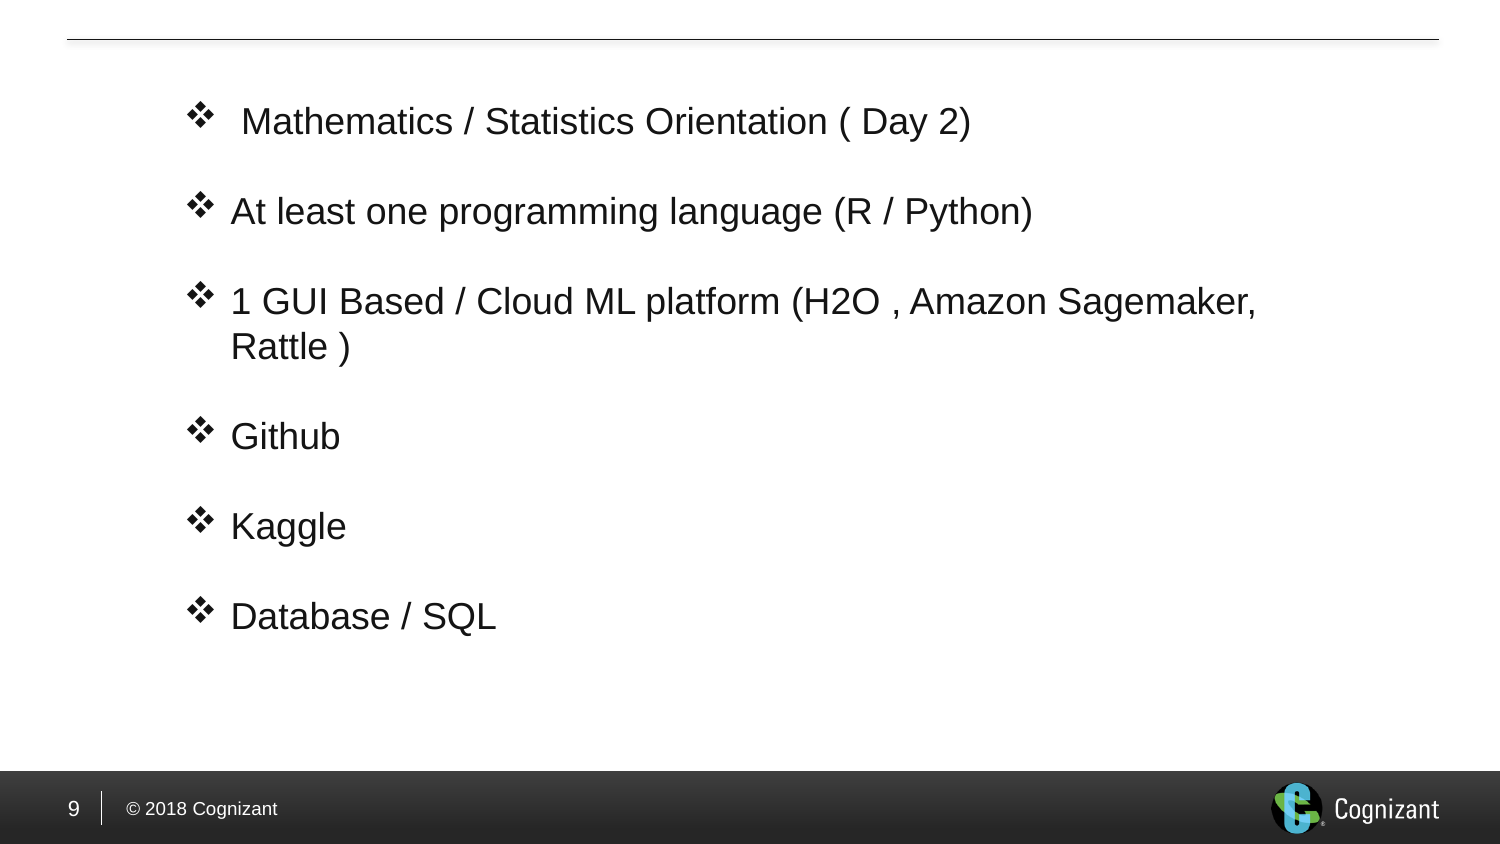

Mathematics / Statistics Orientation ( Day 2)

At least one programming language (R / Python)

1 GUI Based / Cloud ML platform (H2O , Amazon Sagemaker, Rattle )

Github

Kaggle

Database / SQL
9